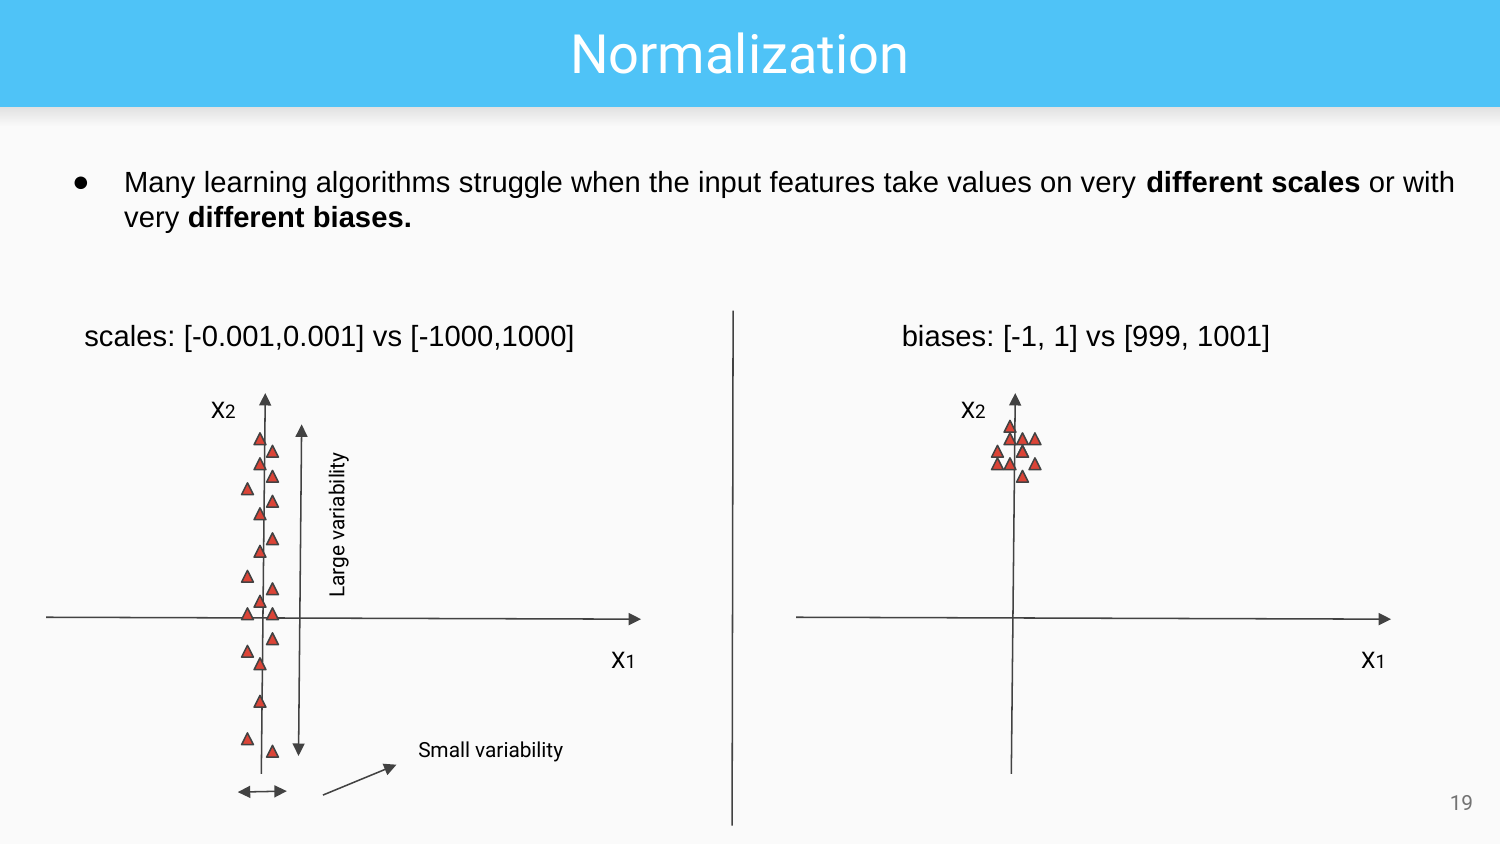

# Normalization
Many learning algorithms struggle when the input features take values on very different scales or with very different biases.
biases: [-1, 1] vs [999, 1001]
scales: [-0.001,0.001] vs [-1000,1000]
X2
X2

Large variability

X1
X1

Small variability

19